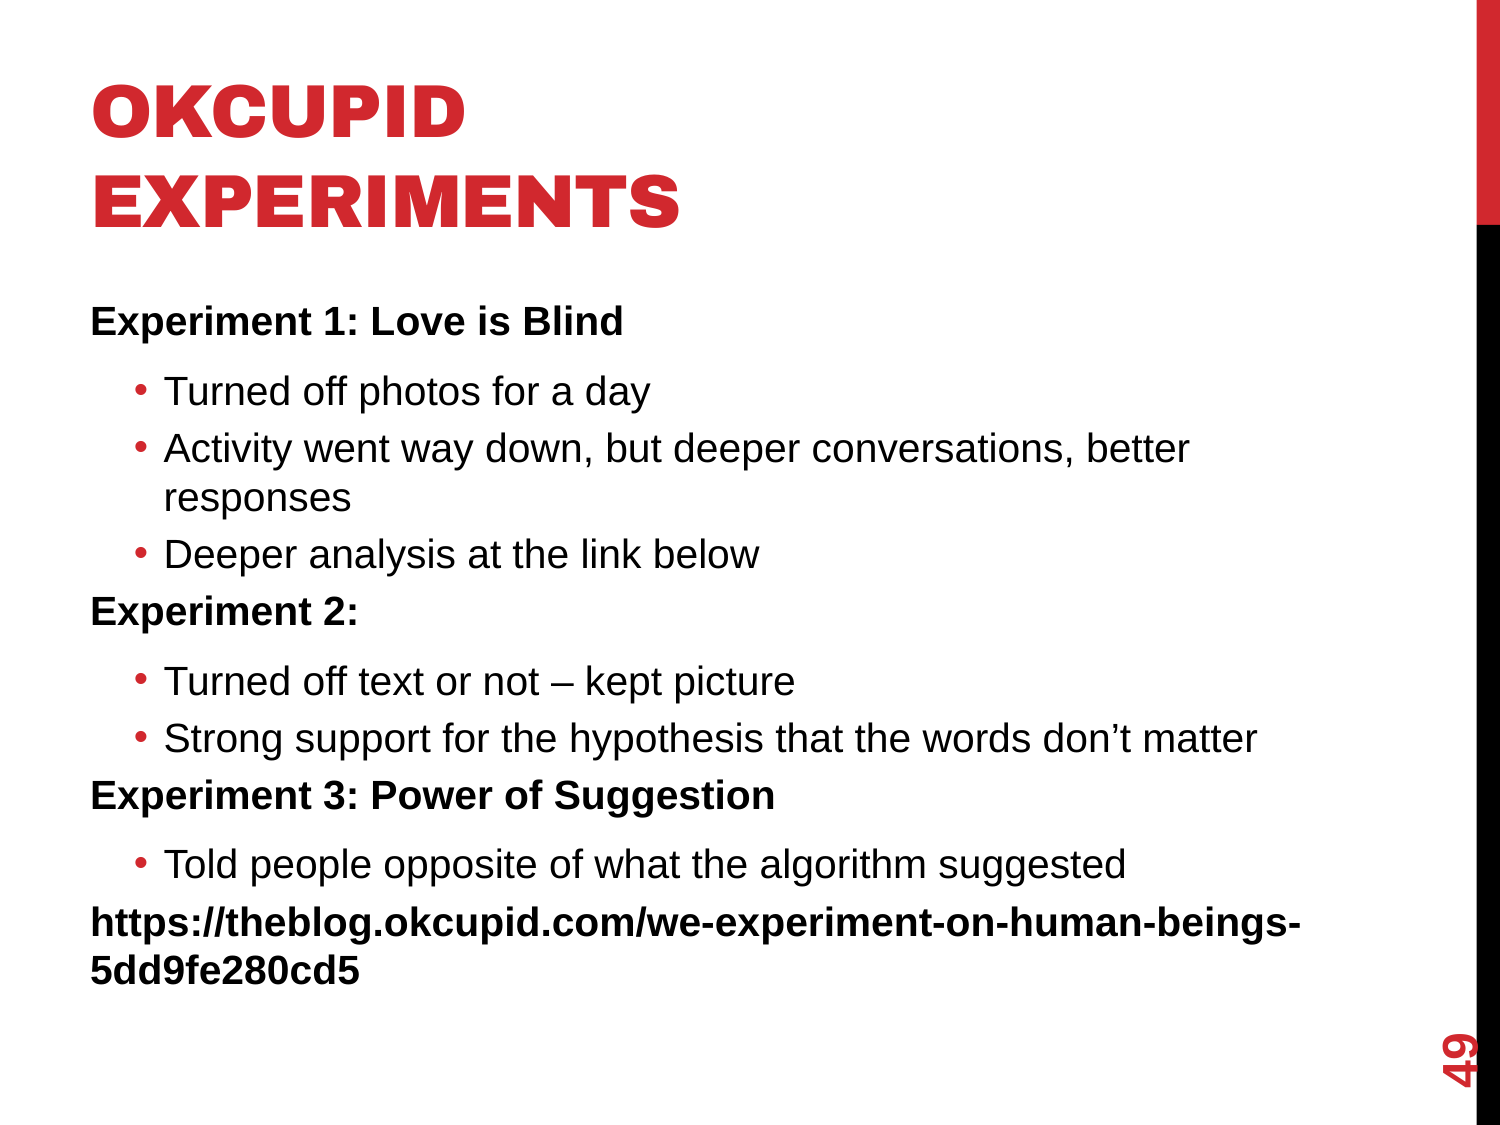

# Okcupid experiments
Experiment 1: Love is Blind
Turned off photos for a day
Activity went way down, but deeper conversations, better responses
Deeper analysis at the link below
Experiment 2:
Turned off text or not – kept picture
Strong support for the hypothesis that the words don’t matter
Experiment 3: Power of Suggestion
Told people opposite of what the algorithm suggested
https://theblog.okcupid.com/we-experiment-on-human-beings-5dd9fe280cd5
49